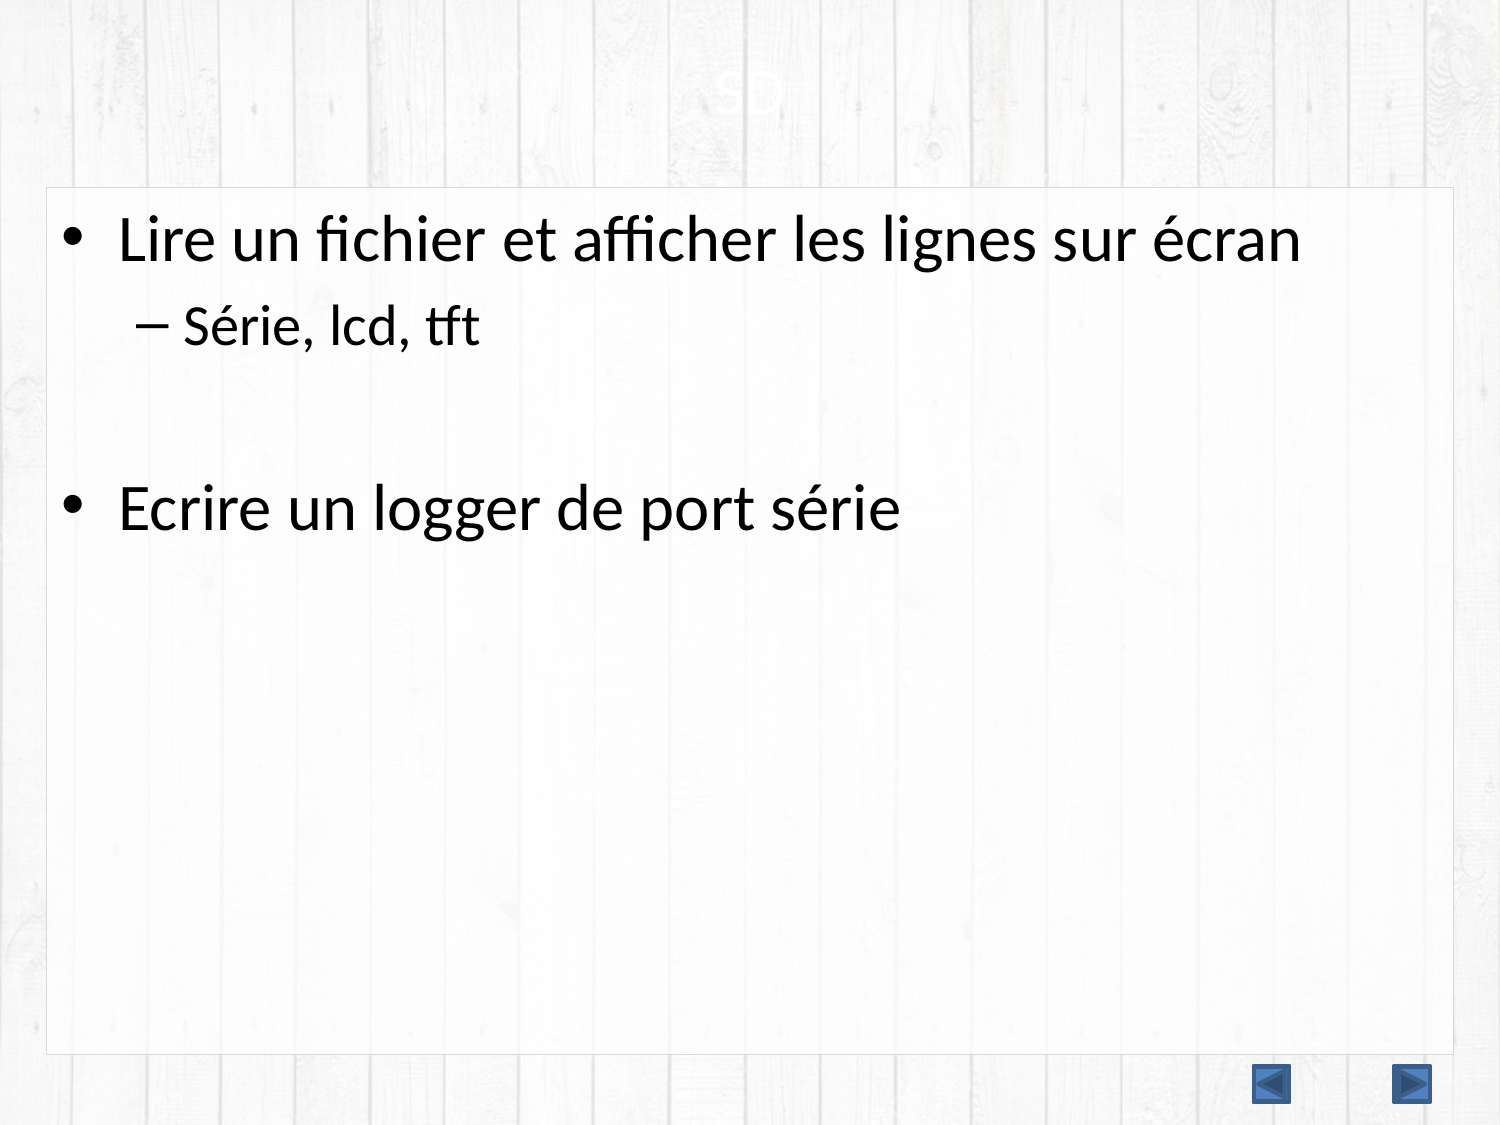

# SD
Lire un fichier et afficher les lignes sur écran
Série, lcd, tft

Ecrire un logger de port série